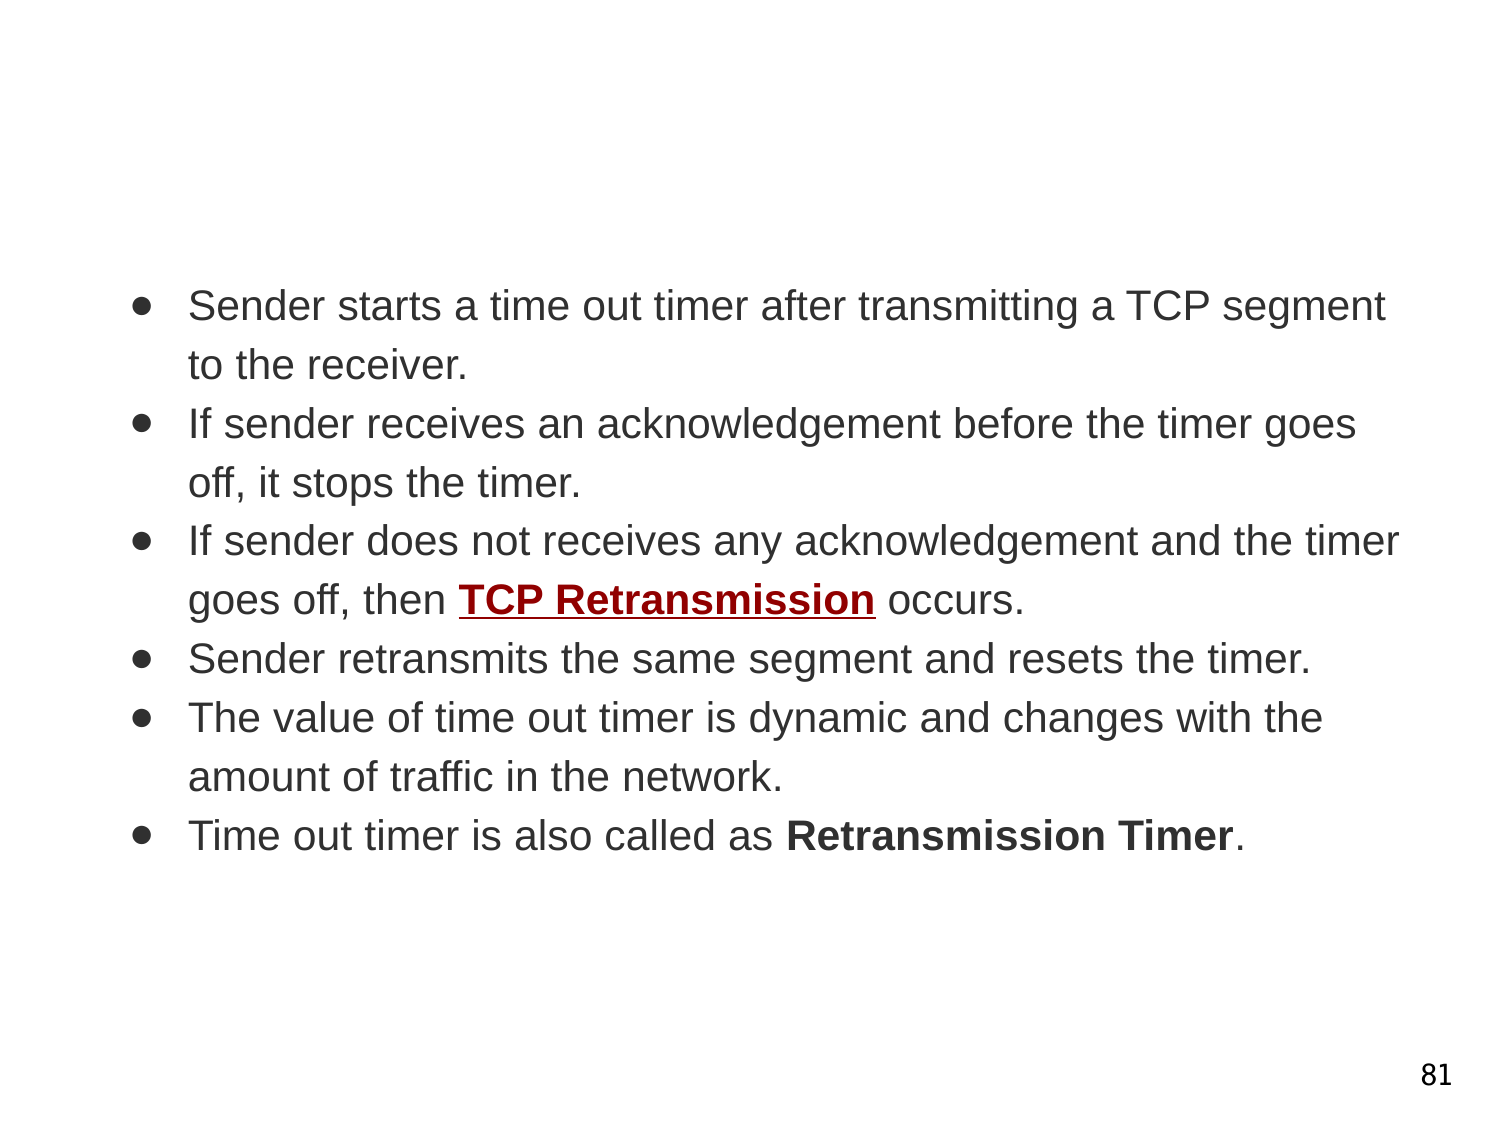

#
Sender starts a time out timer after transmitting a TCP segment to the receiver.
If sender receives an acknowledgement before the timer goes off, it stops the timer.
If sender does not receives any acknowledgement and the timer goes off, then TCP Retransmission occurs.
Sender retransmits the same segment and resets the timer.
The value of time out timer is dynamic and changes with the amount of traffic in the network.
Time out timer is also called as Retransmission Timer.

81